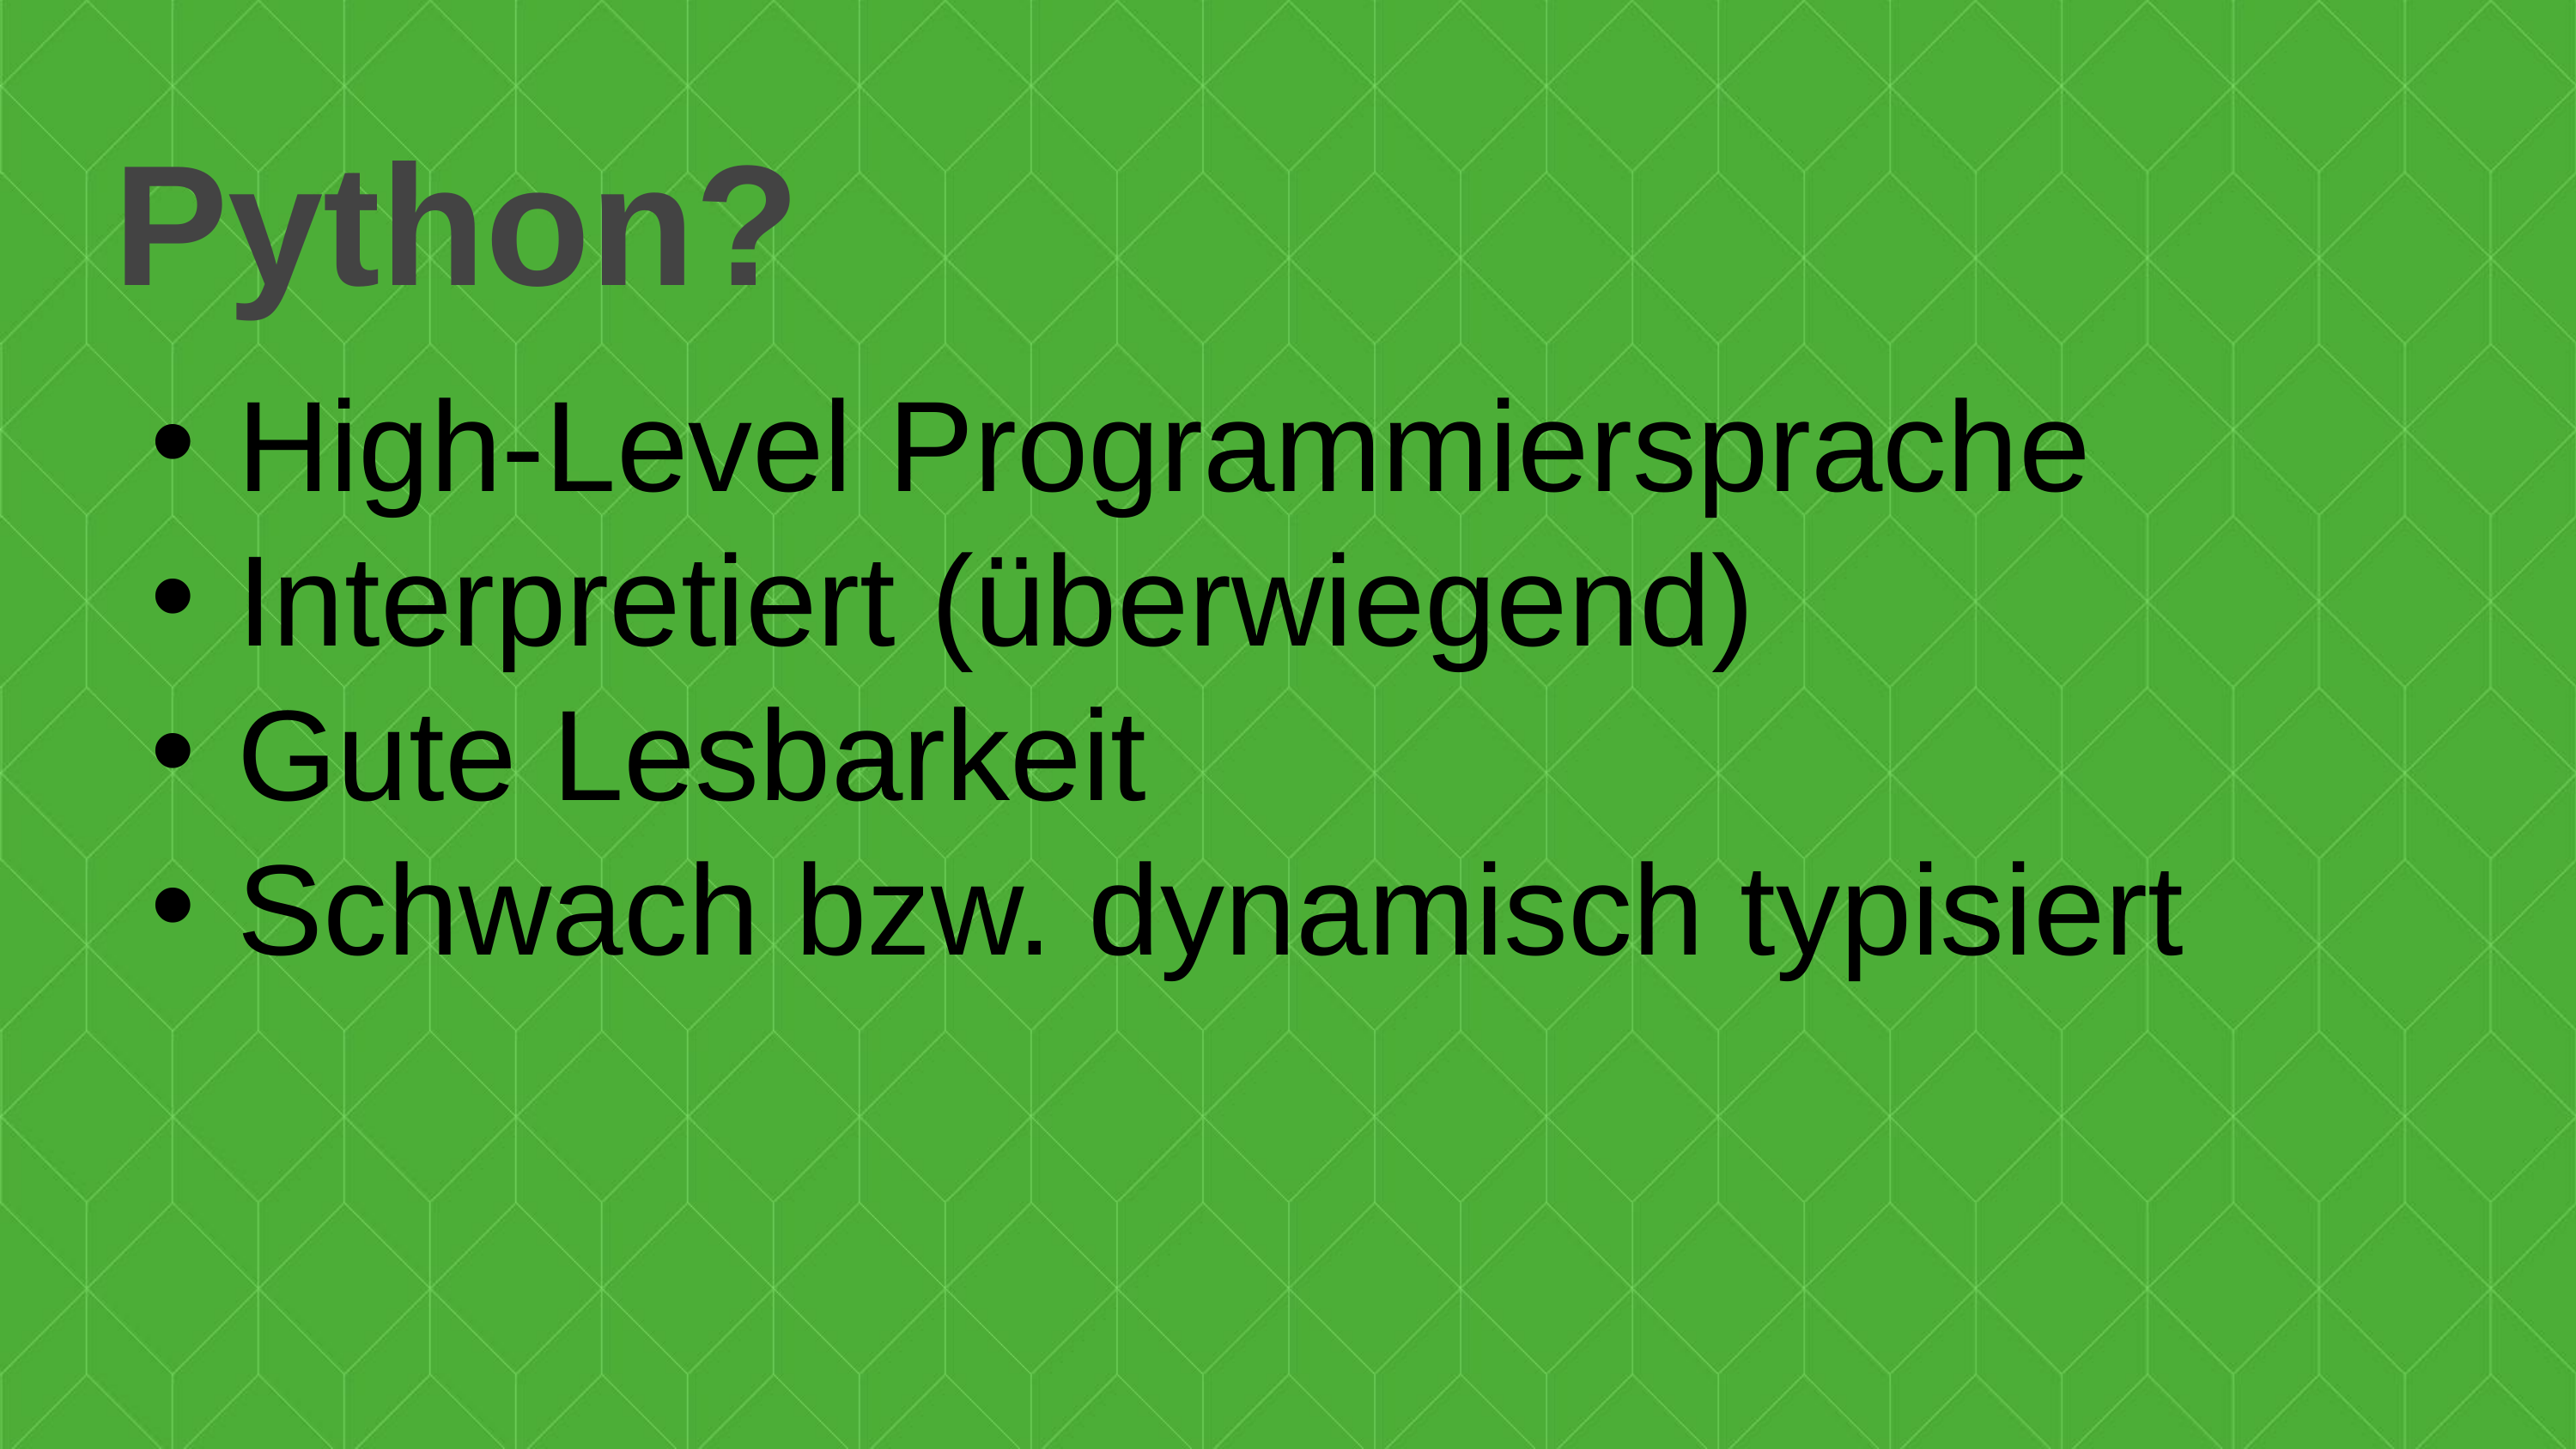

Python?
High-Level Programmiersprache
Interpretiert (überwiegend)
Gute Lesbarkeit
Schwach bzw. dynamisch typisiert